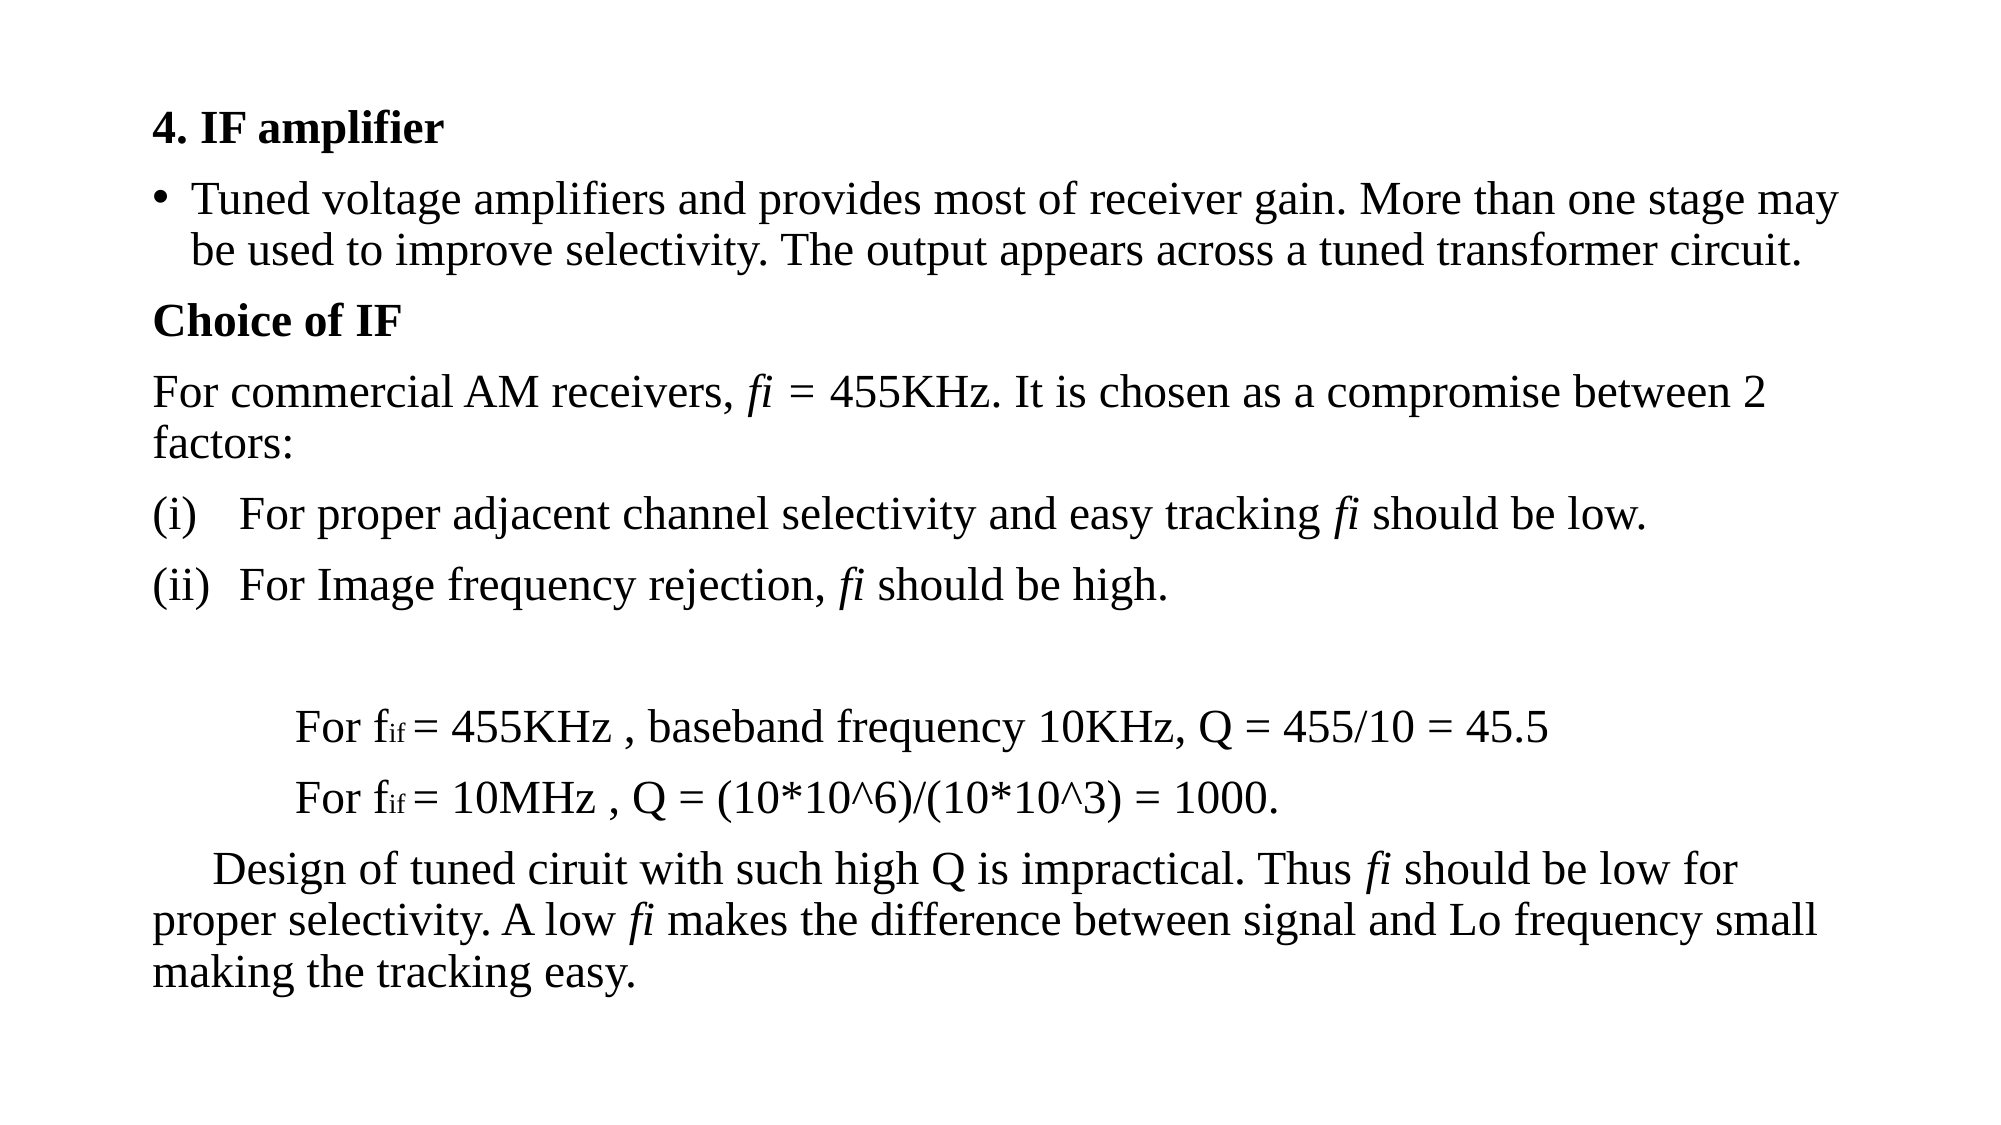

4. IF amplifier
Tuned voltage amplifiers and provides most of receiver gain. More than one stage may be used to improve selectivity. The output appears across a tuned transformer circuit.
Choice of IF
For commercial AM receivers, fi = 455KHz. It is chosen as a compromise between 2 factors:
For proper adjacent channel selectivity and easy tracking fi should be low.
For Image frequency rejection, fi should be high.

	For fif = 455KHz , baseband frequency 10KHz, Q = 455/10 = 45.5
	For fif = 10MHz , Q = (10*10^6)/(10*10^3) = 1000.
     Design of tuned ciruit with such high Q is impractical. Thus fi should be low for proper selectivity. A low fi makes the difference between signal and Lo frequency small making the tracking easy.